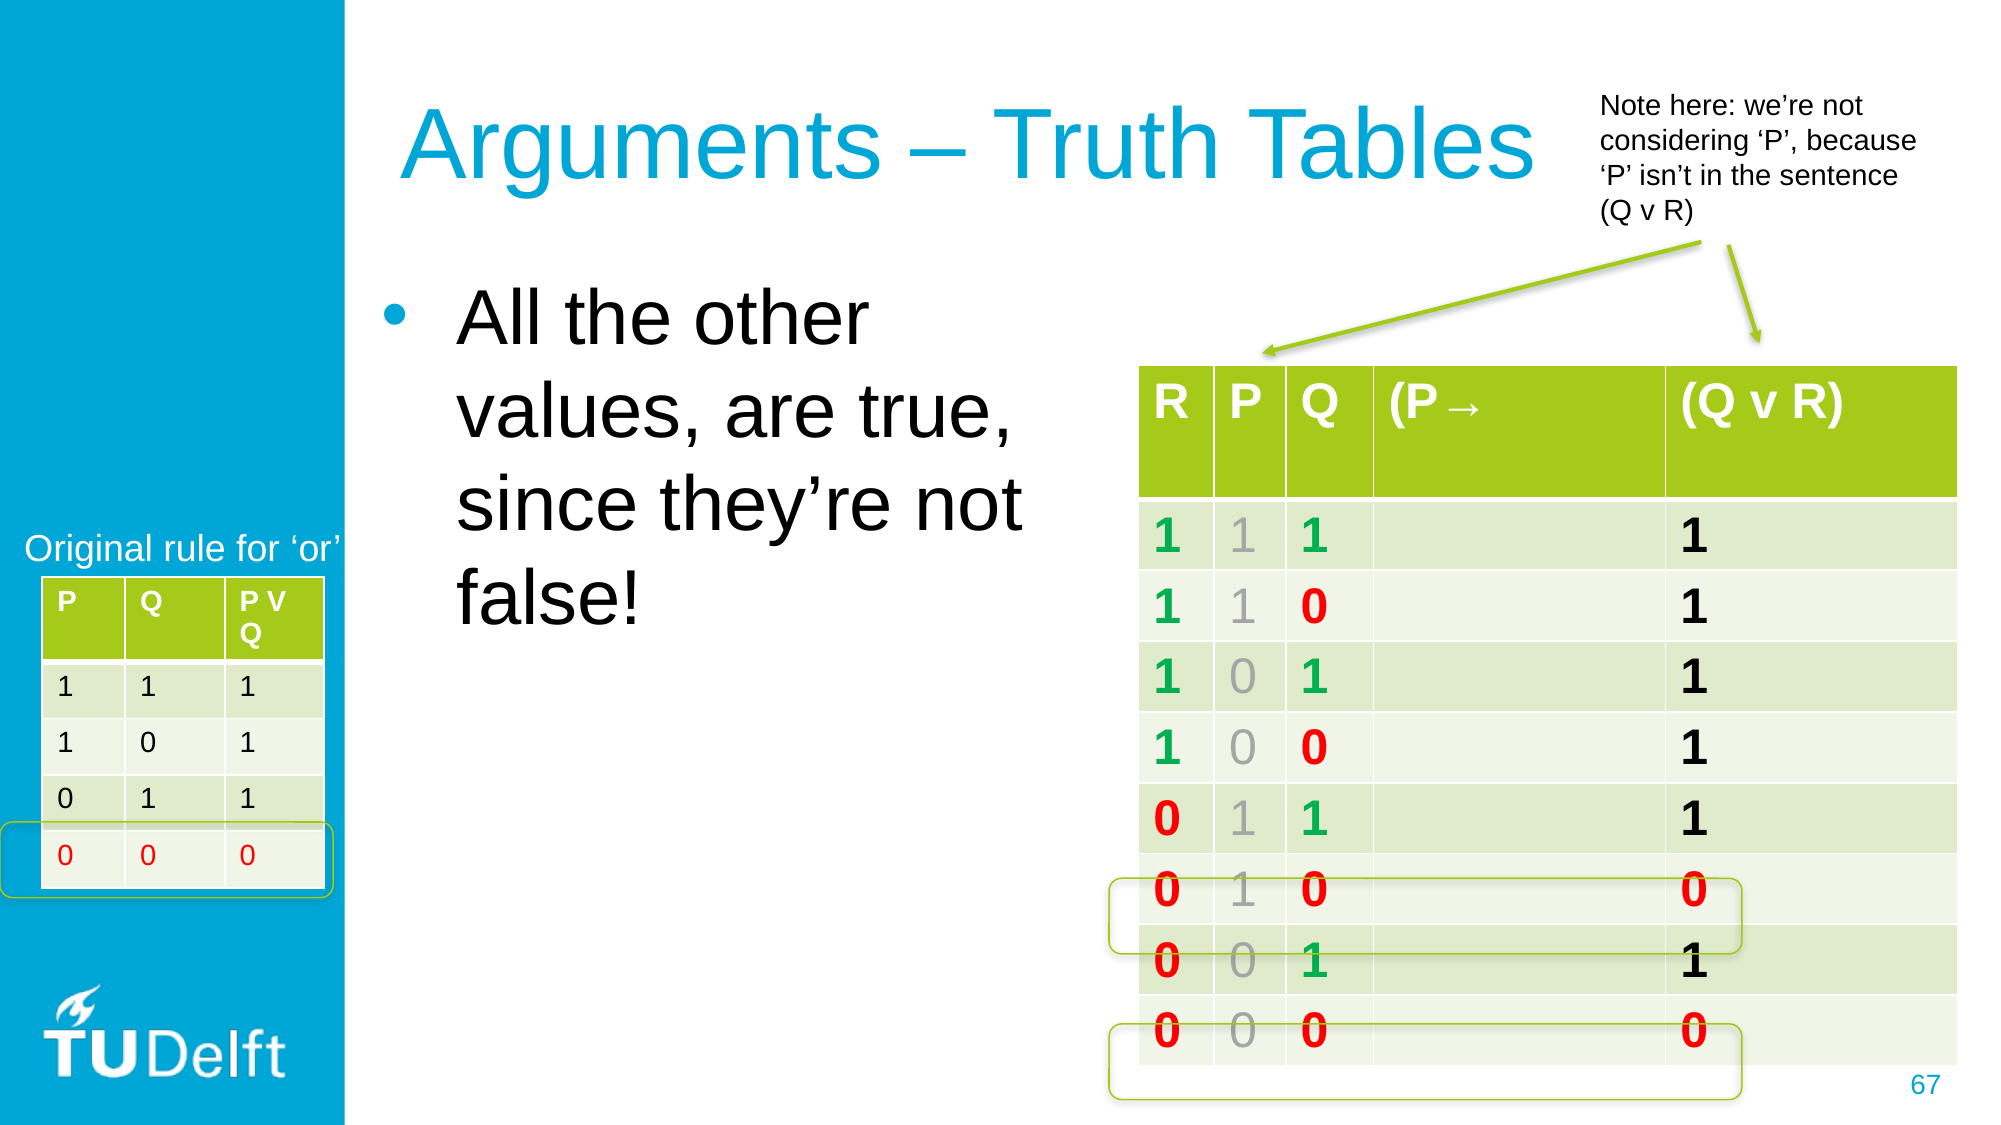

# Arguments – Truth Tables
Note here: we’re not considering ‘P’, because ‘P’ isn’t in the sentence (Q v R)
All the other values, are true, since they’re not false!

| R | P | Q | (P→ | (Q v R) |
| --- | --- | --- | --- | --- |
| 1 | 1 | 1 |  | 1 |
| 1 | 1 | 0 |  | 1 |
| 1 | 0 | 1 |  | 1 |
| 1 | 0 | 0 |  | 1 |
| 0 | 1 | 1 |  | 1 |
| 0 | 1 | 0 |  | 0 |
| 0 | 0 | 1 |  | 1 |
| 0 | 0 | 0 |  | 0 |
Original rule for ‘or’
| P | Q | P V Q |
| --- | --- | --- |
| 1 | 1 | 1 |
| 1 | 0 | 1 |
| 0 | 1 | 1 |
| 0 | 0 | 0 |